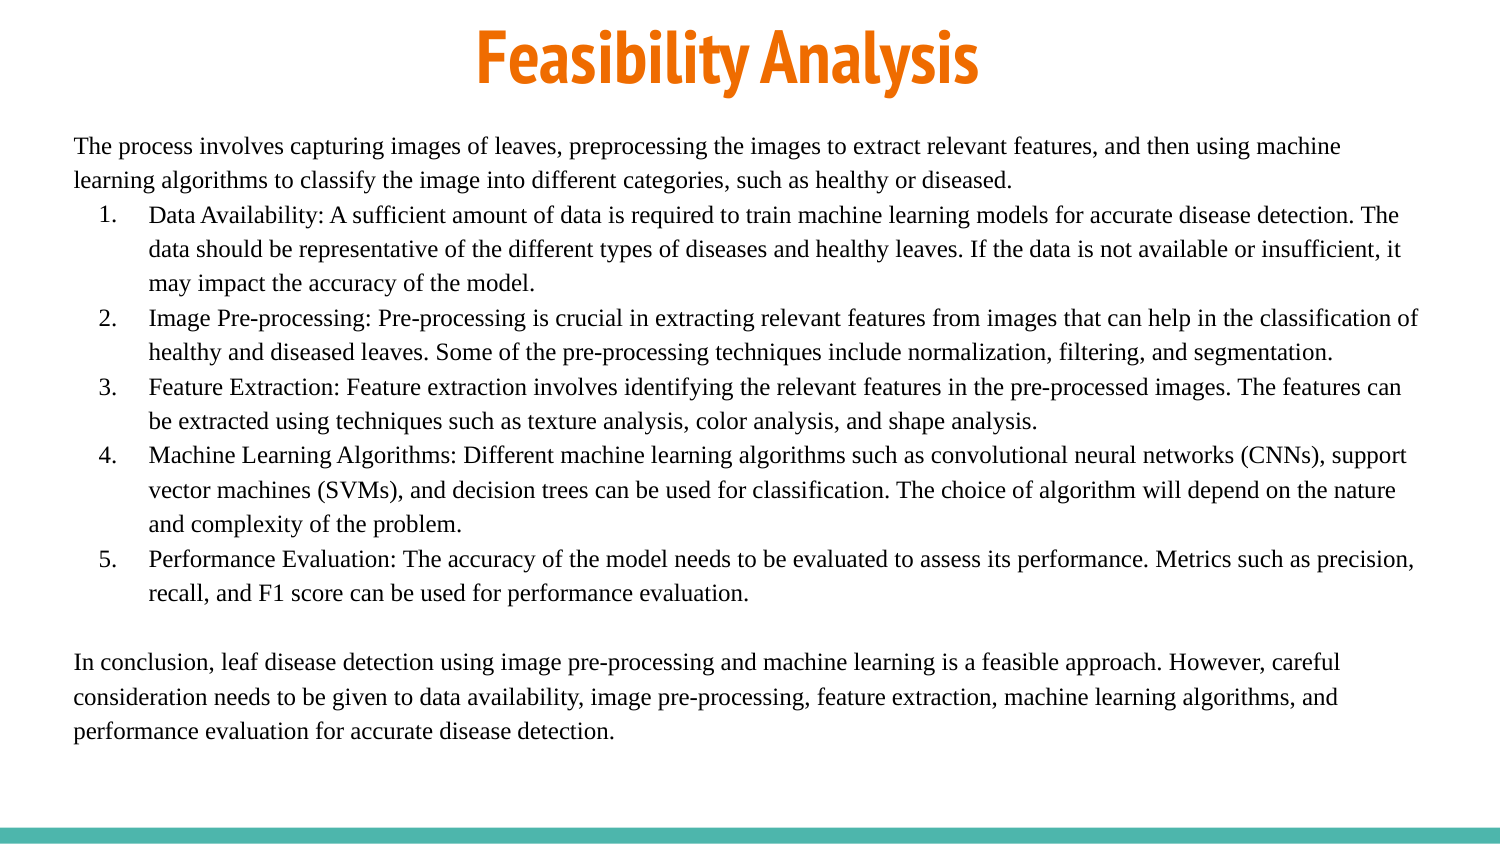

# Feasibility Analysis
The process involves capturing images of leaves, preprocessing the images to extract relevant features, and then using machine learning algorithms to classify the image into different categories, such as healthy or diseased.
Data Availability: A sufficient amount of data is required to train machine learning models for accurate disease detection. The data should be representative of the different types of diseases and healthy leaves. If the data is not available or insufficient, it may impact the accuracy of the model.
Image Pre-processing: Pre-processing is crucial in extracting relevant features from images that can help in the classification of healthy and diseased leaves. Some of the pre-processing techniques include normalization, filtering, and segmentation.
Feature Extraction: Feature extraction involves identifying the relevant features in the pre-processed images. The features can be extracted using techniques such as texture analysis, color analysis, and shape analysis.
Machine Learning Algorithms: Different machine learning algorithms such as convolutional neural networks (CNNs), support vector machines (SVMs), and decision trees can be used for classification. The choice of algorithm will depend on the nature and complexity of the problem.
Performance Evaluation: The accuracy of the model needs to be evaluated to assess its performance. Metrics such as precision, recall, and F1 score can be used for performance evaluation.

In conclusion, leaf disease detection using image pre-processing and machine learning is a feasible approach. However, careful consideration needs to be given to data availability, image pre-processing, feature extraction, machine learning algorithms, and performance evaluation for accurate disease detection.